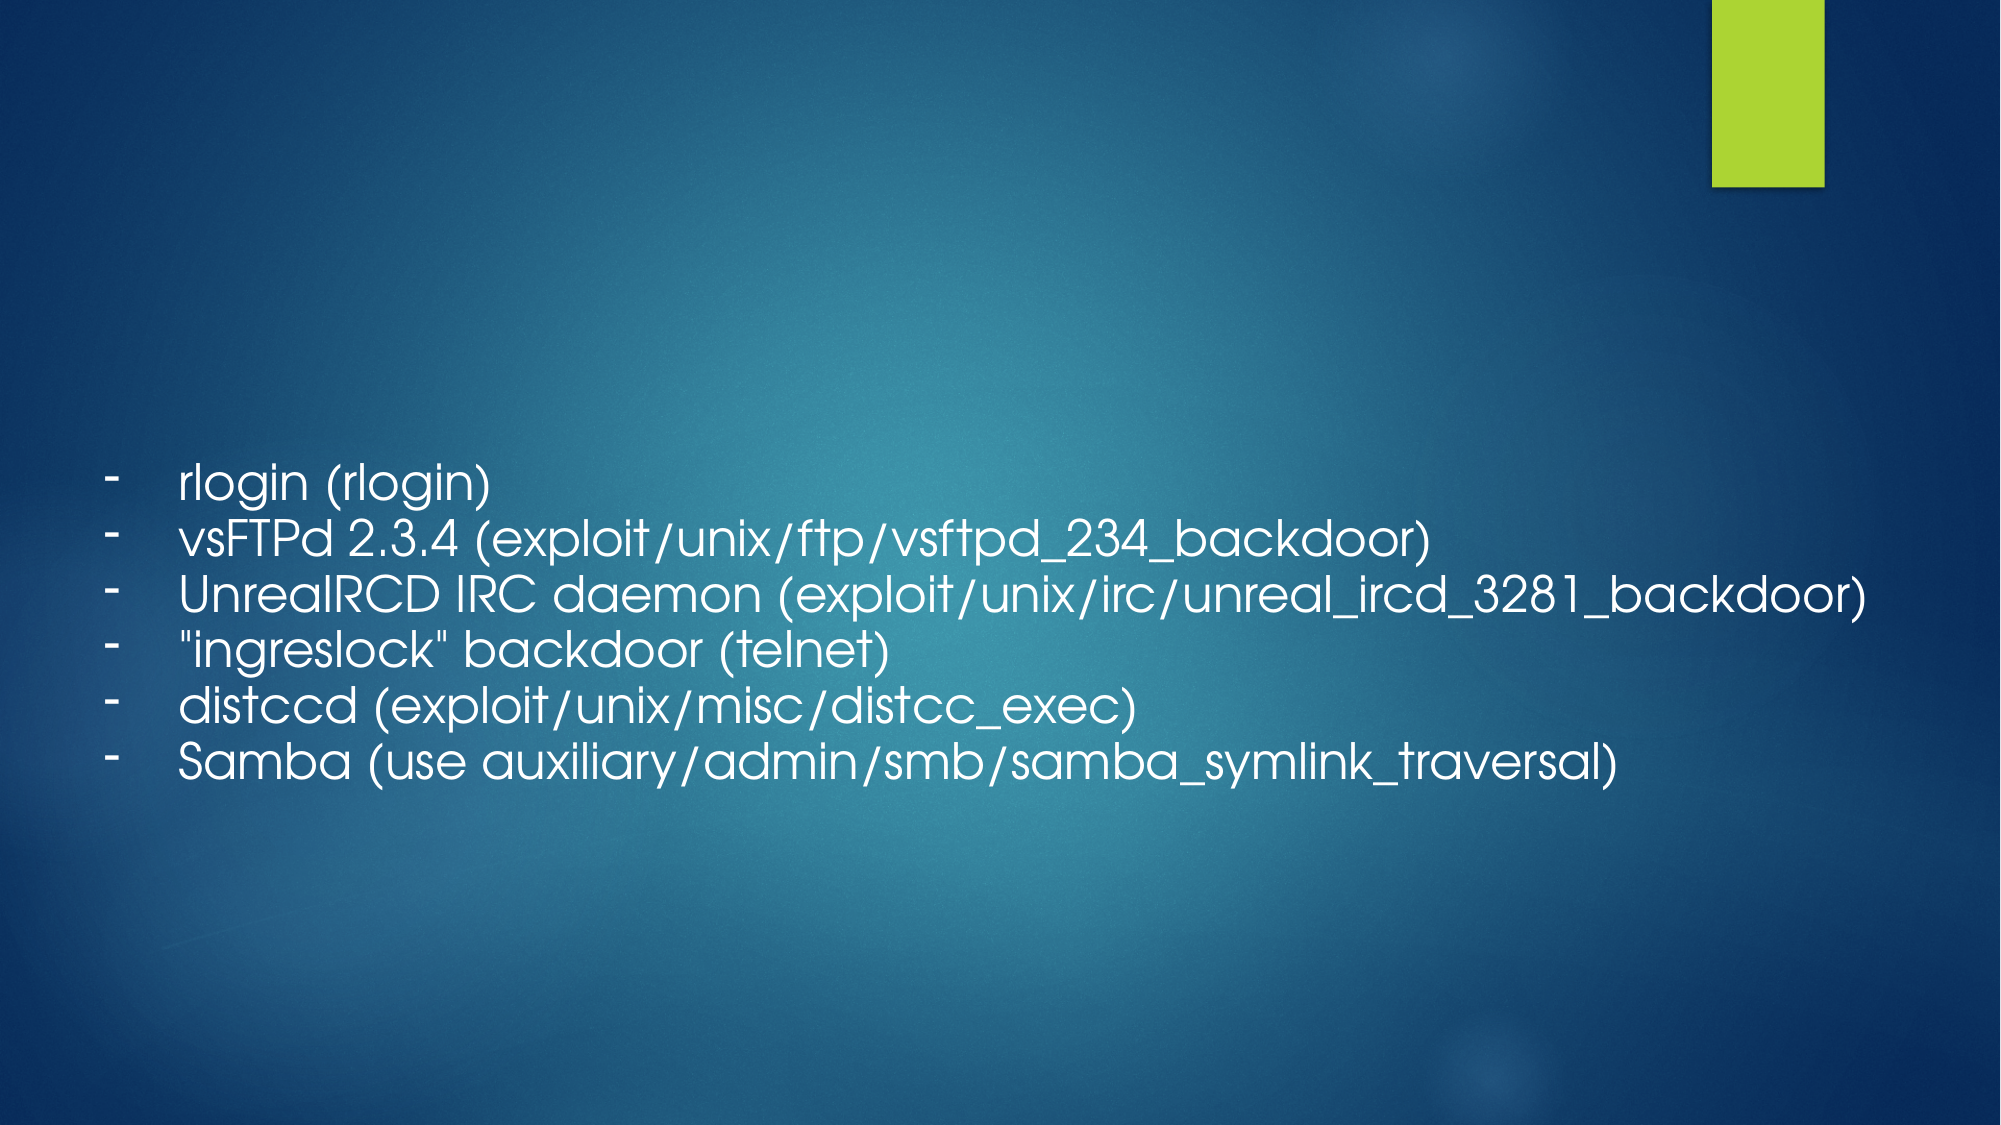

rlogin (rlogin)
vsFTPd 2.3.4 (exploit/unix/ftp/vsftpd_234_backdoor)
UnreaIRCD IRC daemon (exploit/unix/irc/unreal_ircd_3281_backdoor)
"ingreslock" backdoor (telnet)
distccd (exploit/unix/misc/distcc_exec)
Samba (use auxiliary/admin/smb/samba_symlink_traversal)